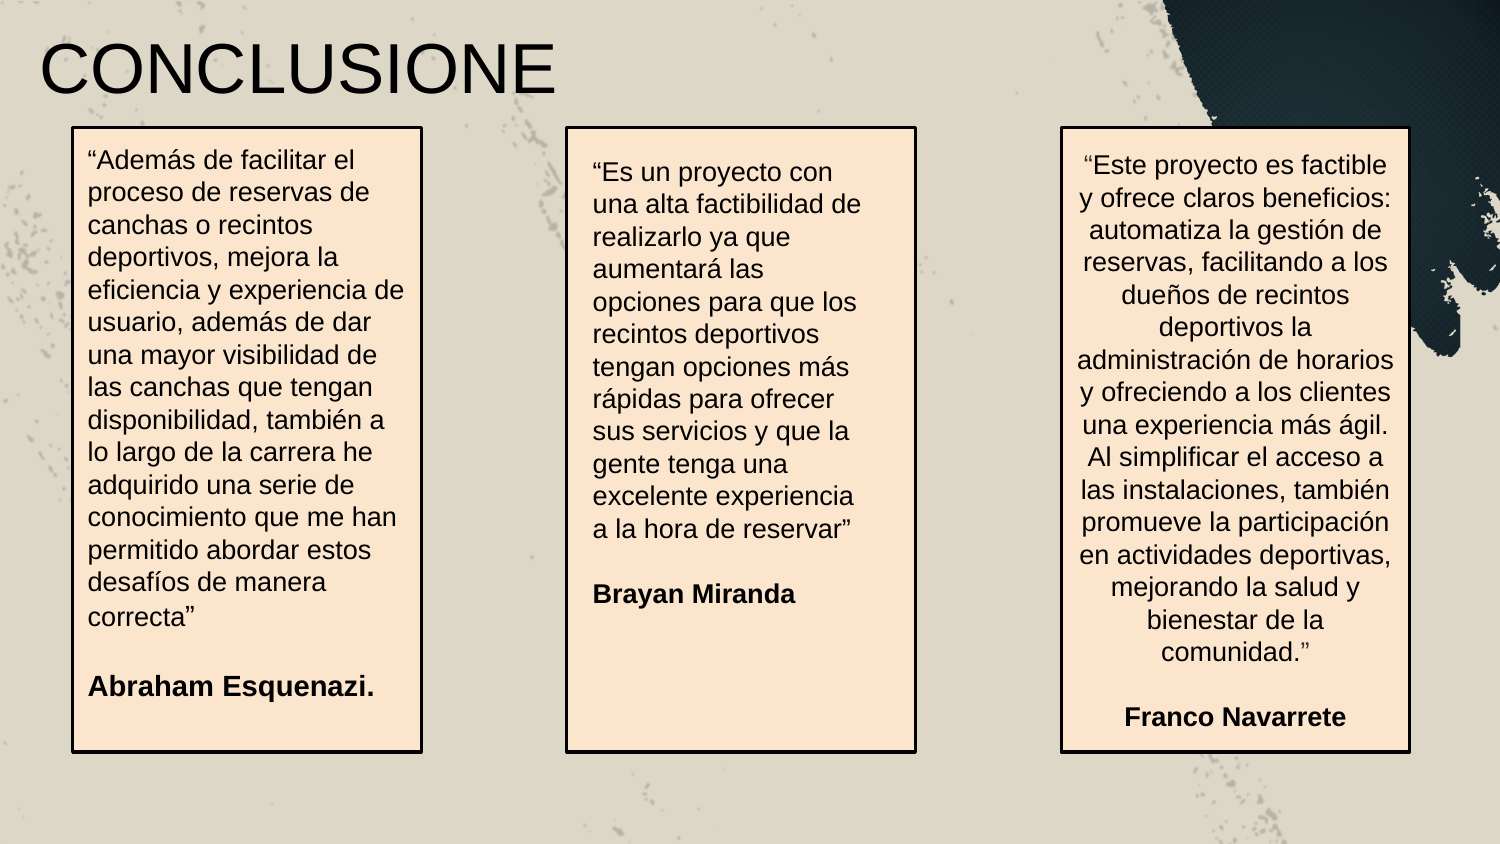

# CONCLUSIONES.
“Además de facilitar el proceso de reservas de canchas o recintos deportivos, mejora la eficiencia y experiencia de usuario, además de dar una mayor visibilidad de las canchas que tengan disponibilidad, también a lo largo de la carrera he adquirido una serie de conocimiento que me han permitido abordar estos desafíos de manera correcta”

Abraham Esquenazi.

“Este proyecto es factible y ofrece claros beneficios: automatiza la gestión de reservas, facilitando a los dueños de recintos deportivos la administración de horarios y ofreciendo a los clientes una experiencia más ágil. Al simplificar el acceso a las instalaciones, también promueve la participación en actividades deportivas, mejorando la salud y bienestar de la comunidad.”

Franco Navarrete
“Es un proyecto con una alta factibilidad de realizarlo ya que aumentará las opciones para que los recintos deportivos tengan opciones más rápidas para ofrecer sus servicios y que la gente tenga una excelente experiencia a la hora de reservar”

Brayan Miranda